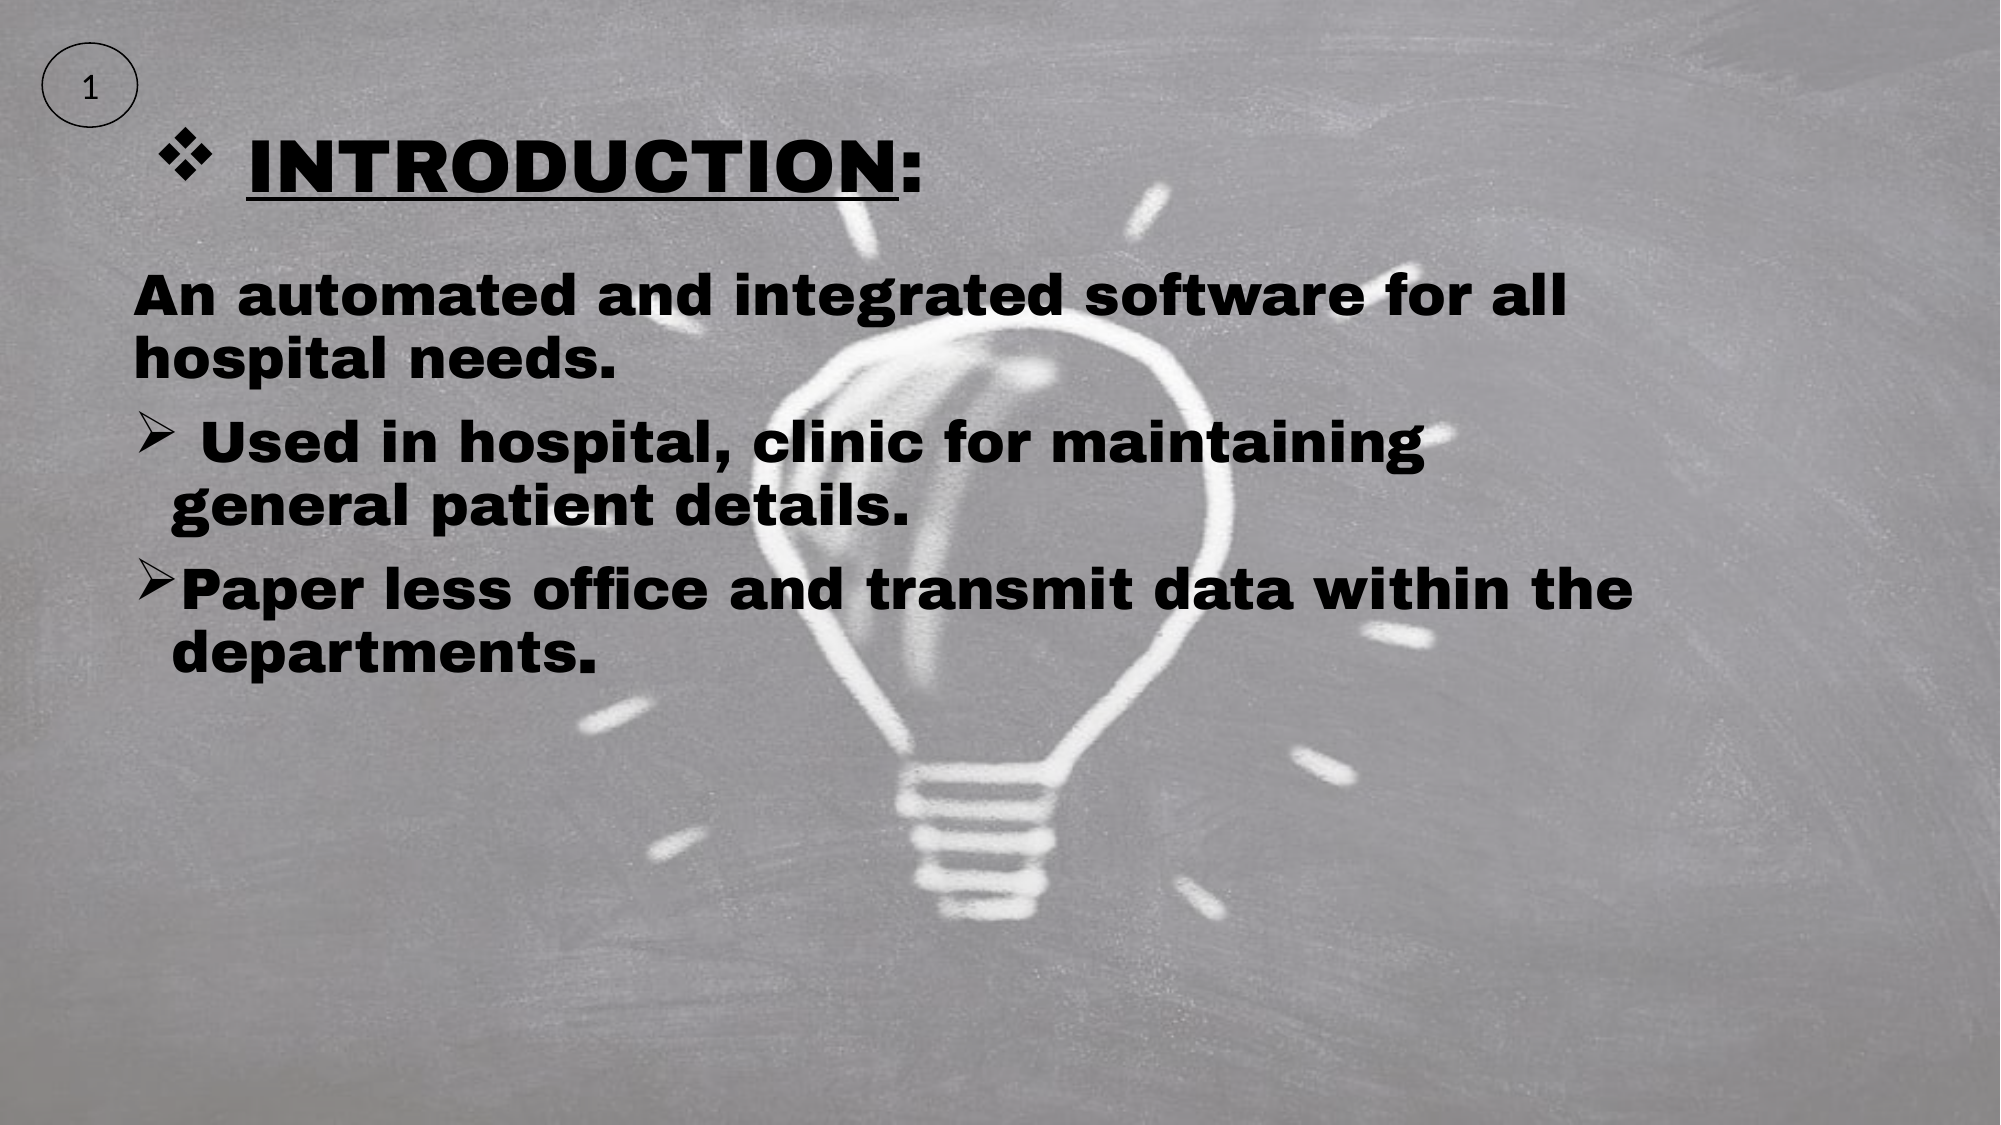

1
# INTRODUCTION:
An automated and integrated software for all hospital needs.
 Used in hospital, clinic for maintaining general patient details.
Paper less office and transmit data within the departments.